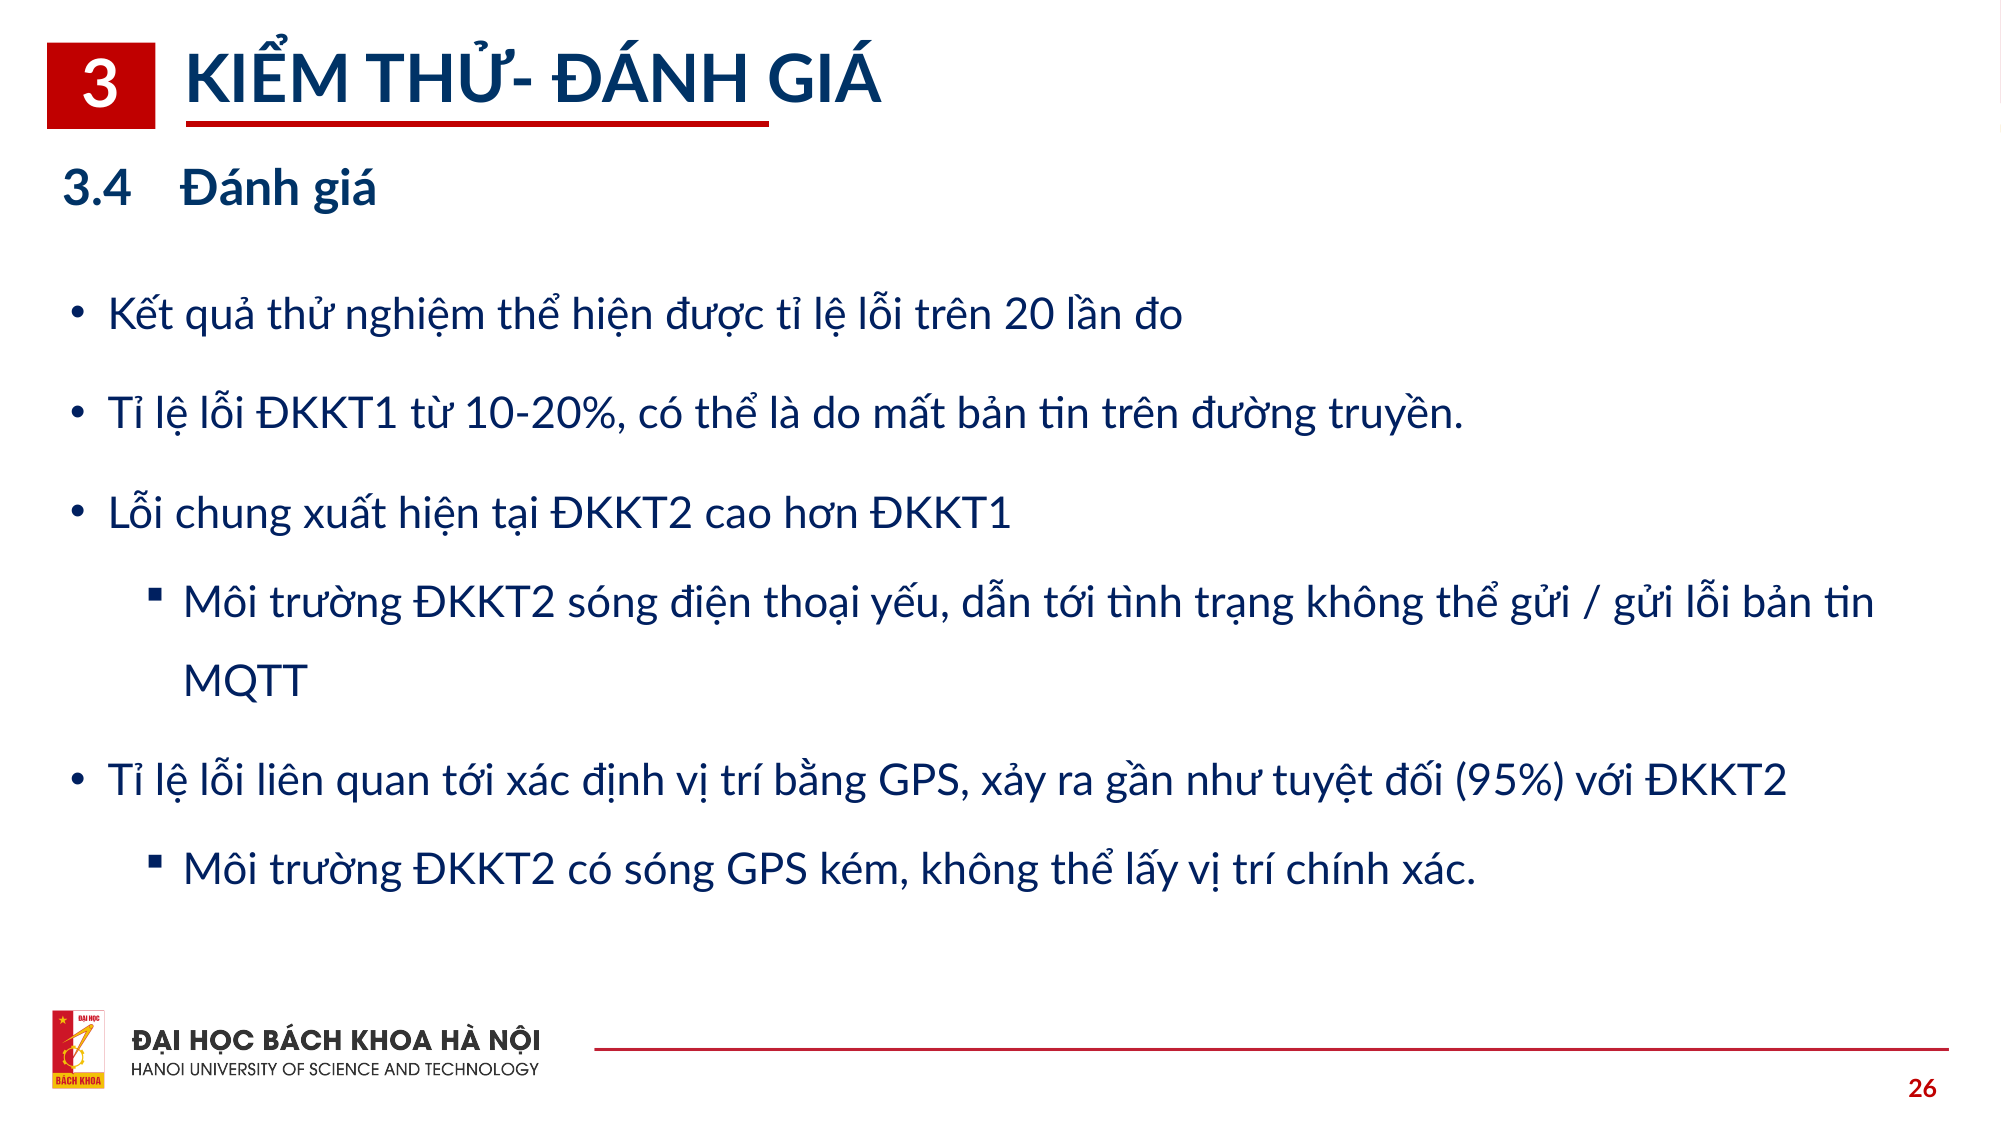

# 1. TỔNG QUAN ĐỀ TÀI
KIỂM THỬ- ĐÁNH GIÁ
3
3.4    Đánh giá
Kết quả thử nghiệm thể hiện được tỉ lệ lỗi trên 20 lần đo
Tỉ lệ lỗi ĐKKT1 từ 10-20%, có thể là do mất bản tin trên đường truyền.
Lỗi chung xuất hiện tại ĐKKT2 cao hơn ĐKKT1
Môi trường ĐKKT2 sóng điện thoại yếu, dẫn tới tình trạng không thể gửi / gửi lỗi bản tin MQTT
Tỉ lệ lỗi liên quan tới xác định vị trí bằng GPS, xảy ra gần như tuyệt đối (95%) với ĐKKT2
Môi trường ĐKKT2 có sóng GPS kém, không thể lấy vị trí chính xác.
26